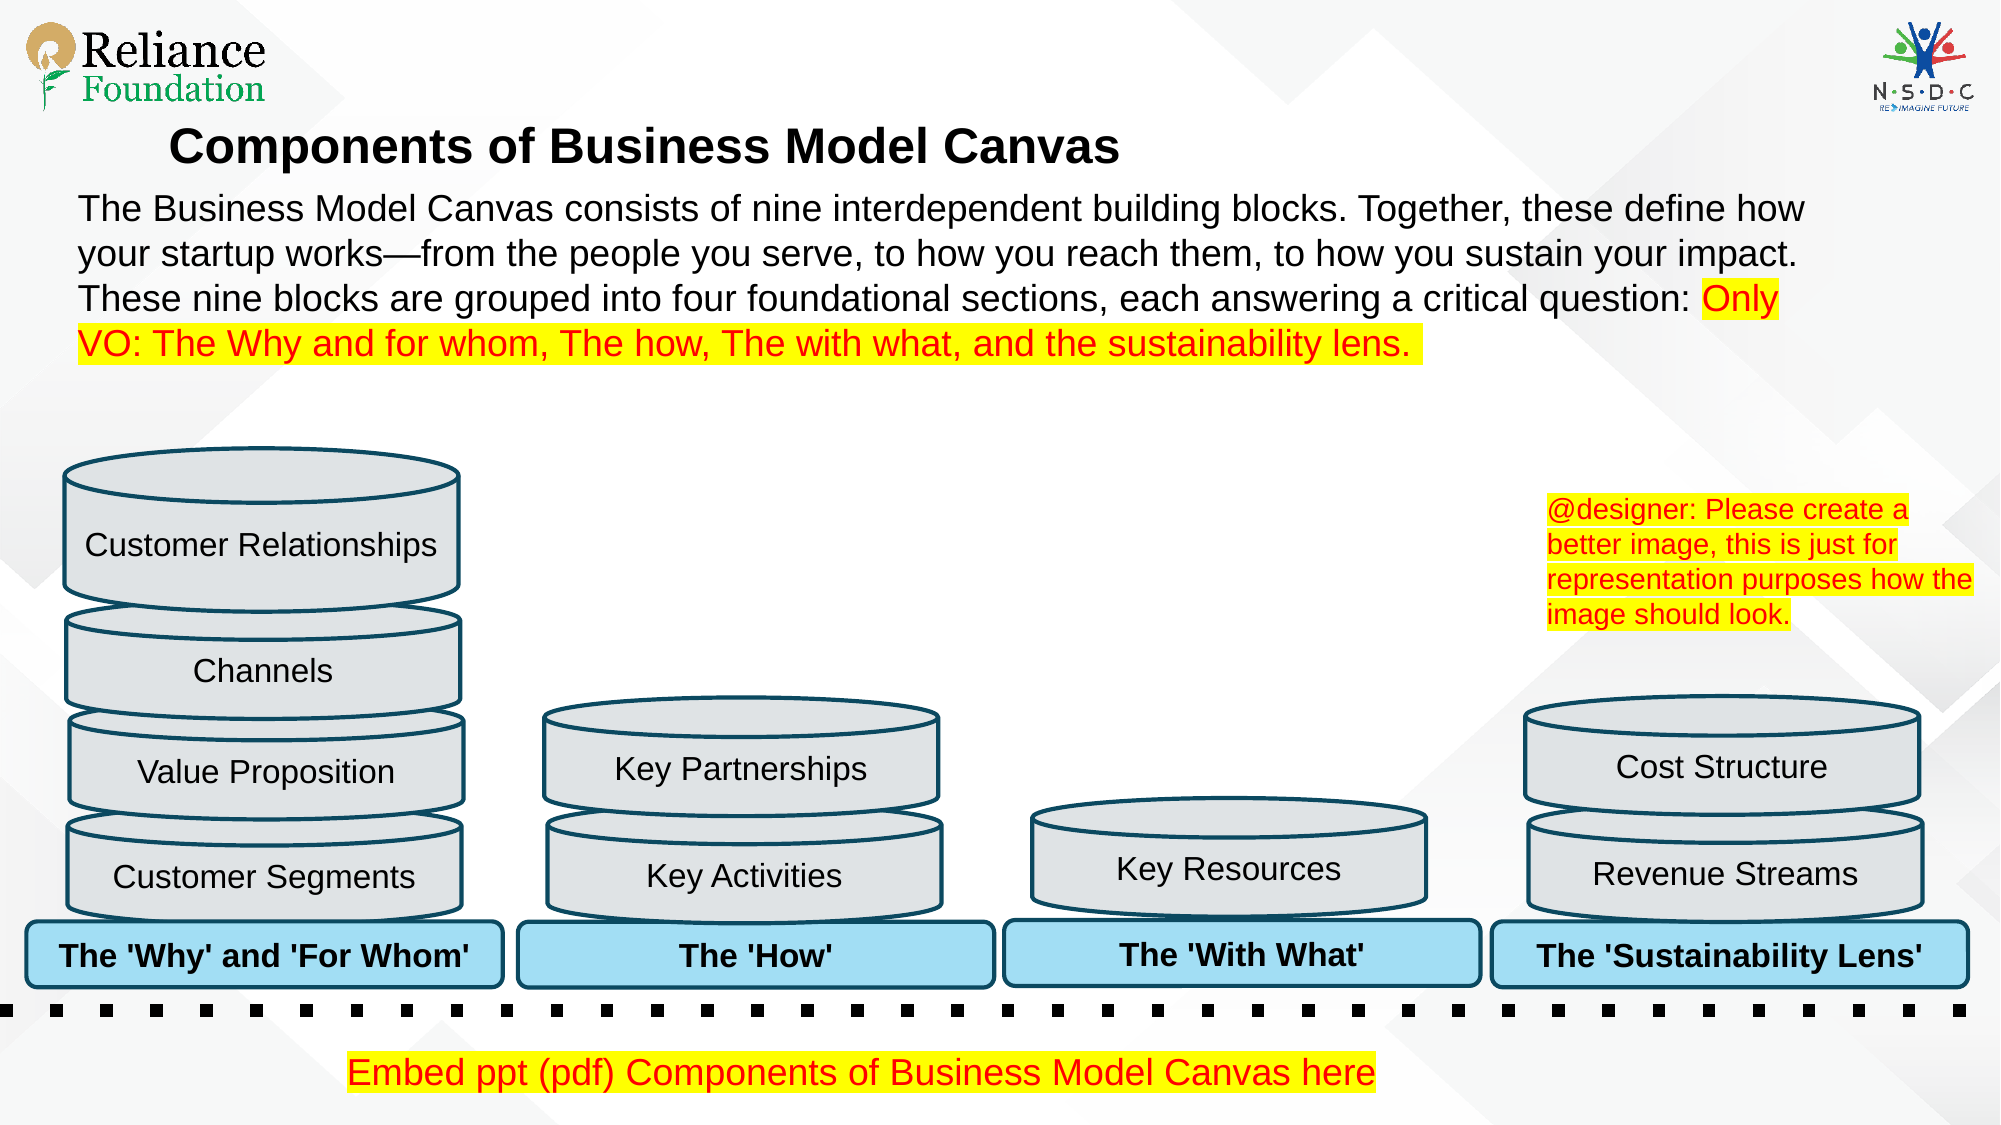

Components of Business Model Canvas
The Business Model Canvas consists of nine interdependent building blocks. Together, these define how your startup works—from the people you serve, to how you reach them, to how you sustain your impact.
These nine blocks are grouped into four foundational sections, each answering a critical question: Only VO: The Why and for whom, The how, The with what, and the sustainability lens.
Customer Relationships
@designer: Please create a better image, this is just for representation purposes how the image should look.
Channels
Cost Structure
Key Partnerships
Value Proposition
Key Resources
Revenue Streams
Key Activities
Customer Segments
The 'With What'
The 'Why' and 'For Whom'
The 'Sustainability Lens'
The 'How'
Embed ppt (pdf) Components of Business Model Canvas here